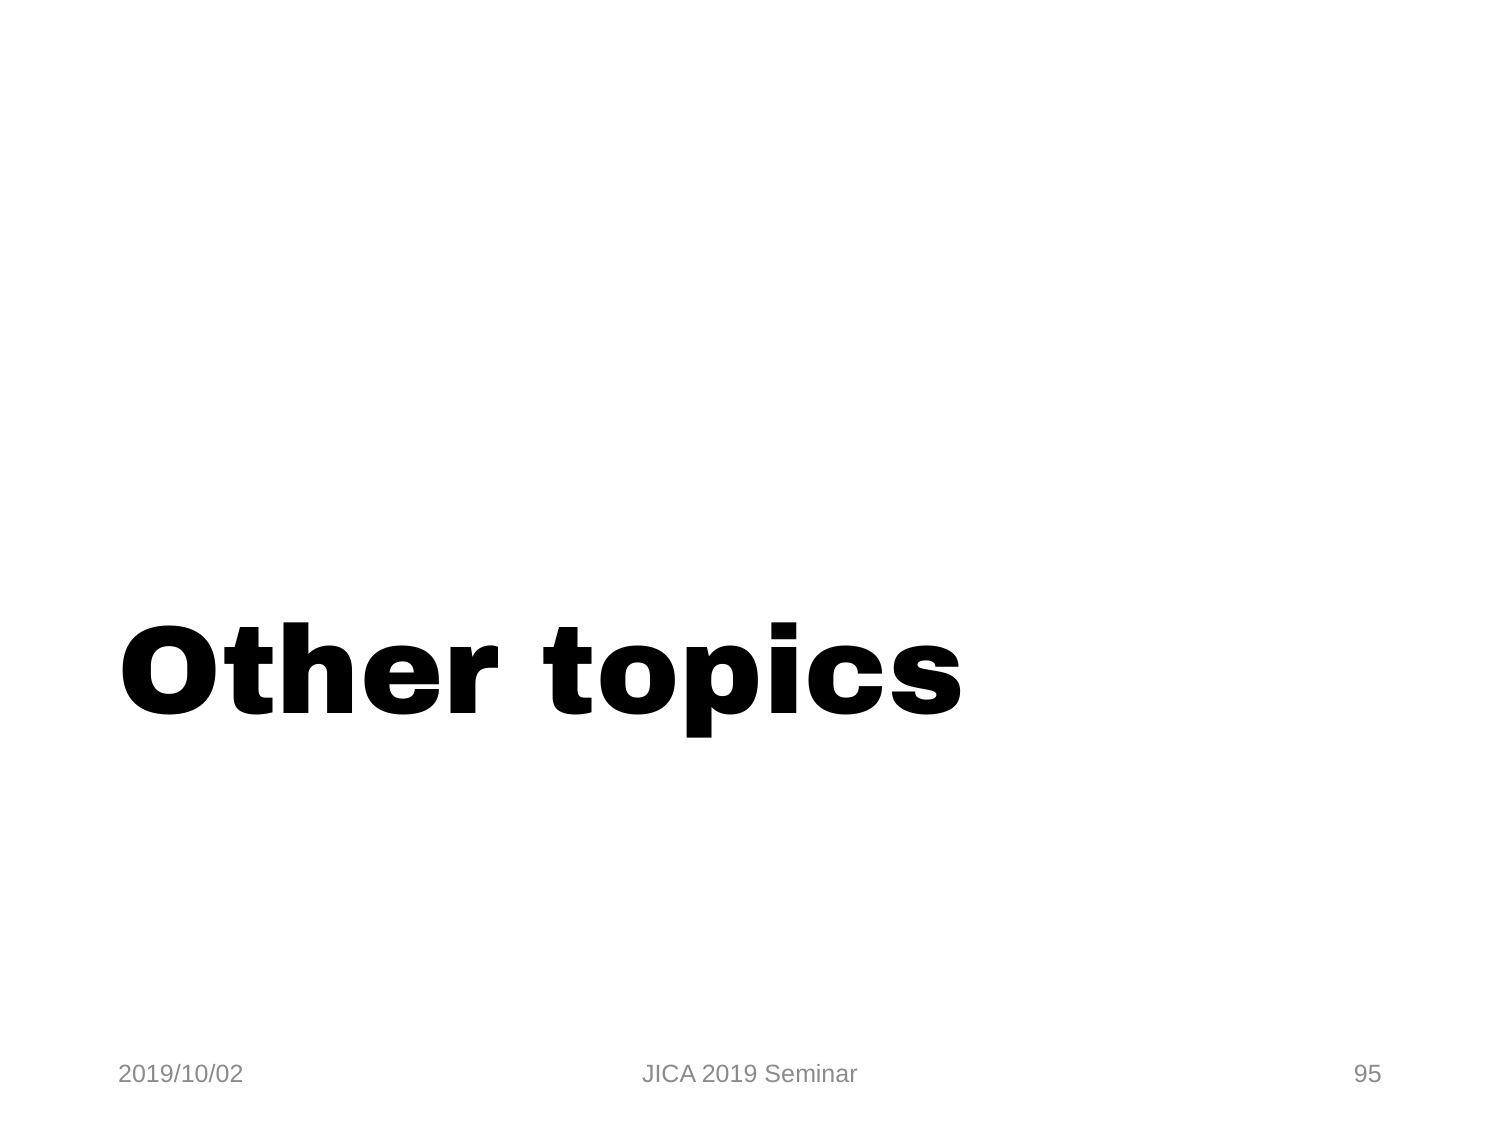

# Other topics

2019/10/02
JICA 2019 Seminar
95